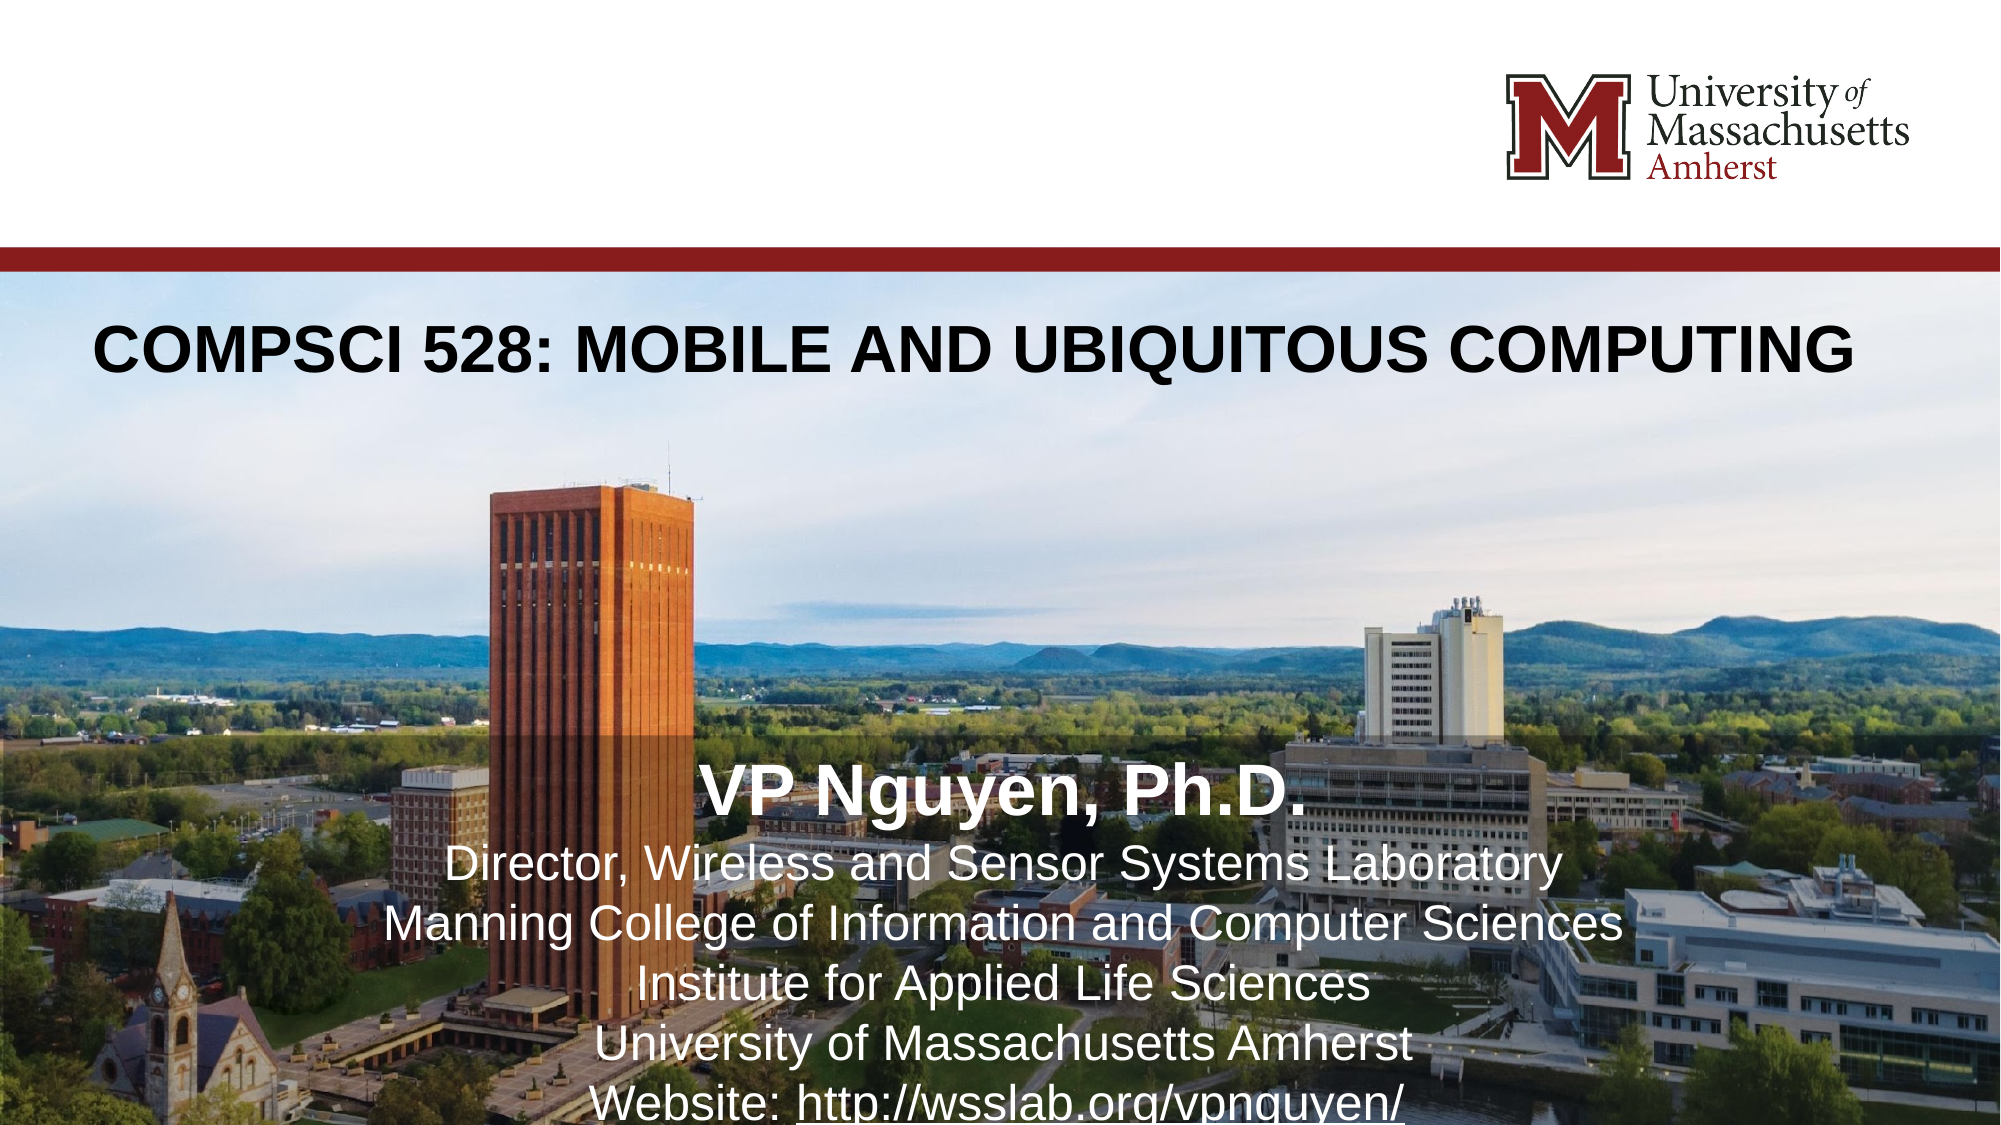

# COMPSCI 528: MOBILE AND UBIQUITOUS COMPUTING
VP Nguyen, Ph.D.
Director, Wireless and Sensor Systems Laboratory
Manning College of Information and Computer Sciences
Institute for Applied Life Sciences
University of Massachusetts Amherst
Website: http://wsslab.org/vpnguyen/